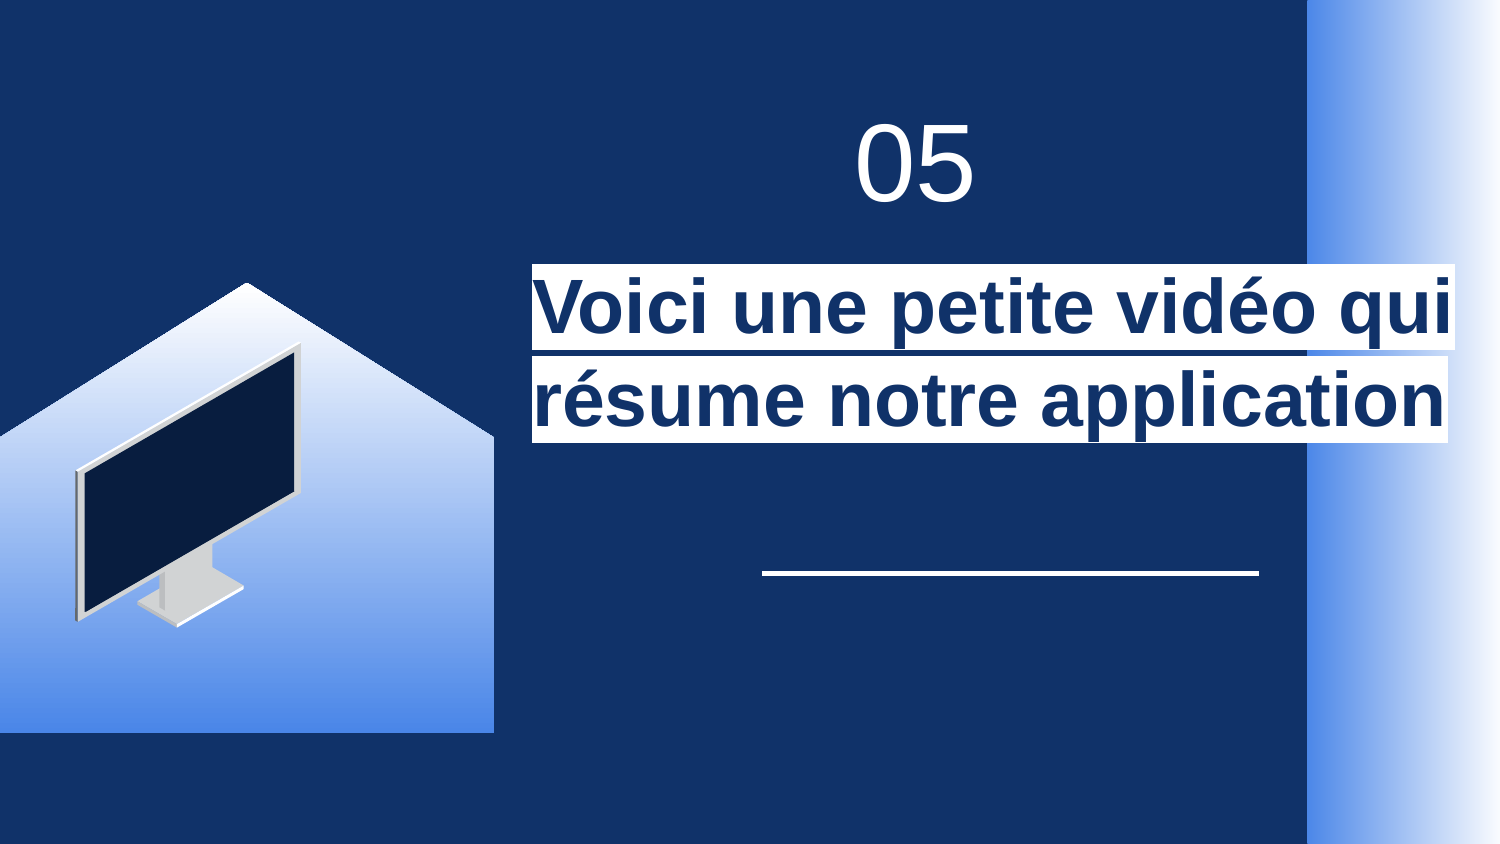

05
# Voici une petite vidéo qui résume notre application